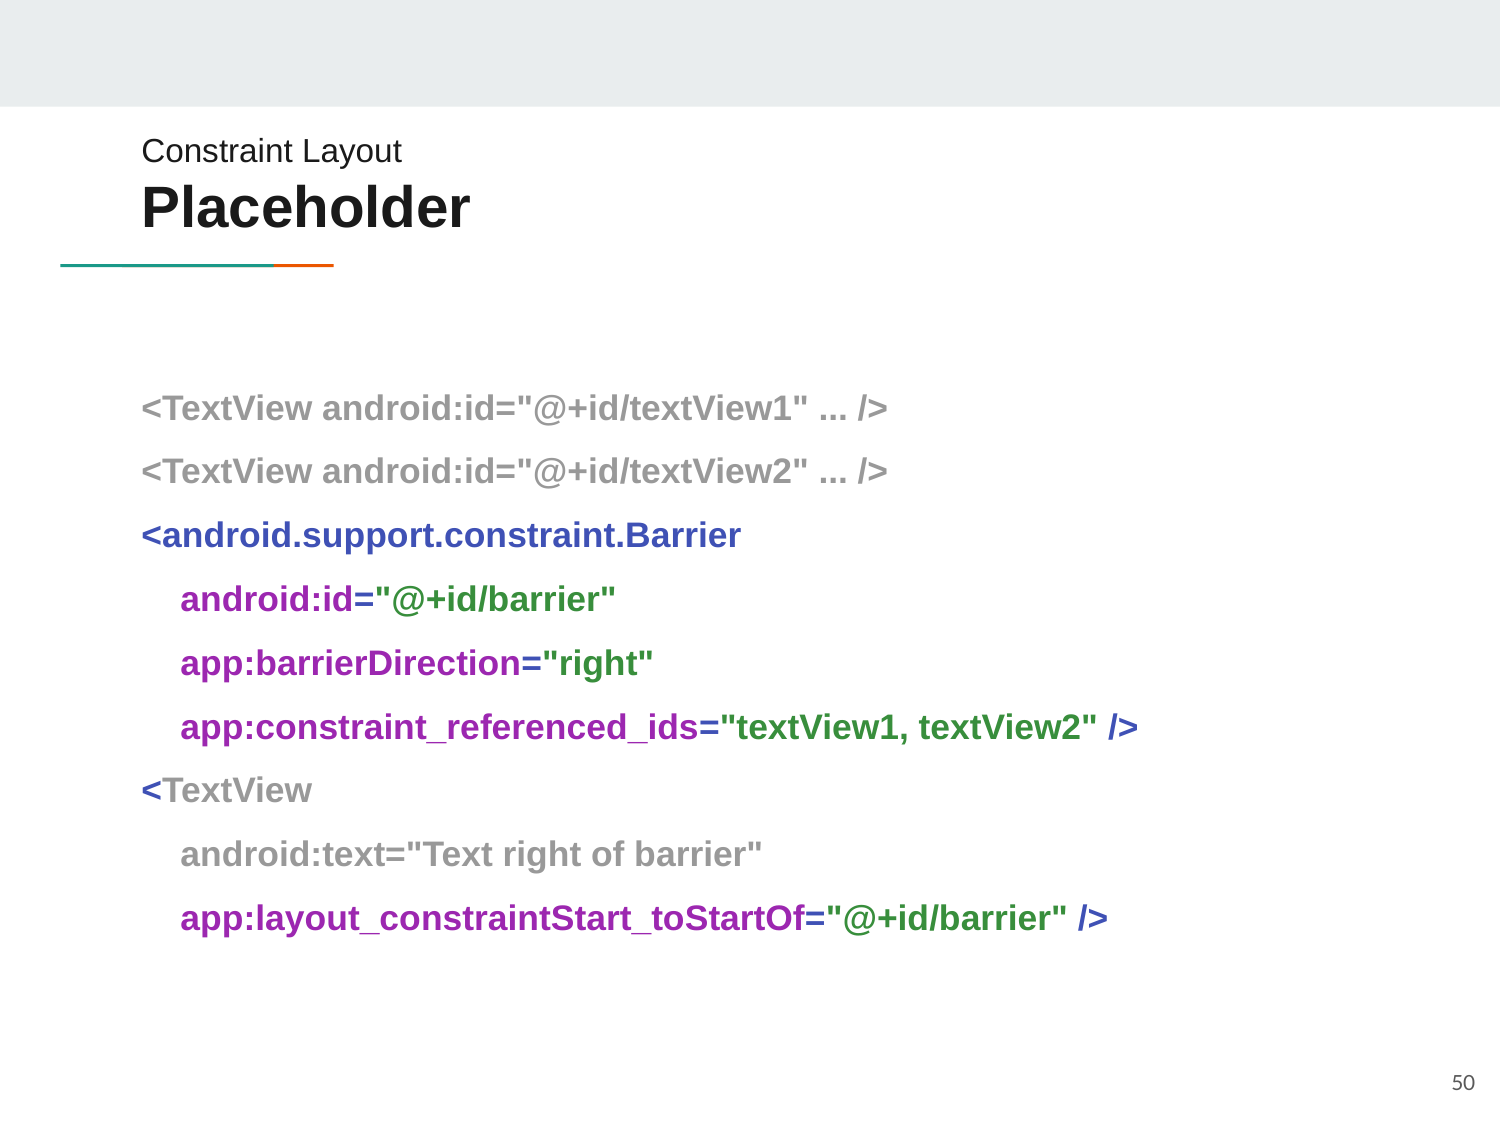

# Constraint Layout
Placeholder
<TextView android:id="@+id/textView1" ... />
<TextView android:id="@+id/textView2" ... />
<android.support.constraint.Barrier
    android:id="@+id/barrier"
    app:barrierDirection="right"
    app:constraint_referenced_ids="textView1, textView2" />
<TextView
    android:text="Text right of barrier"
    app:layout_constraintStart_toStartOf="@+id/barrier" />

50